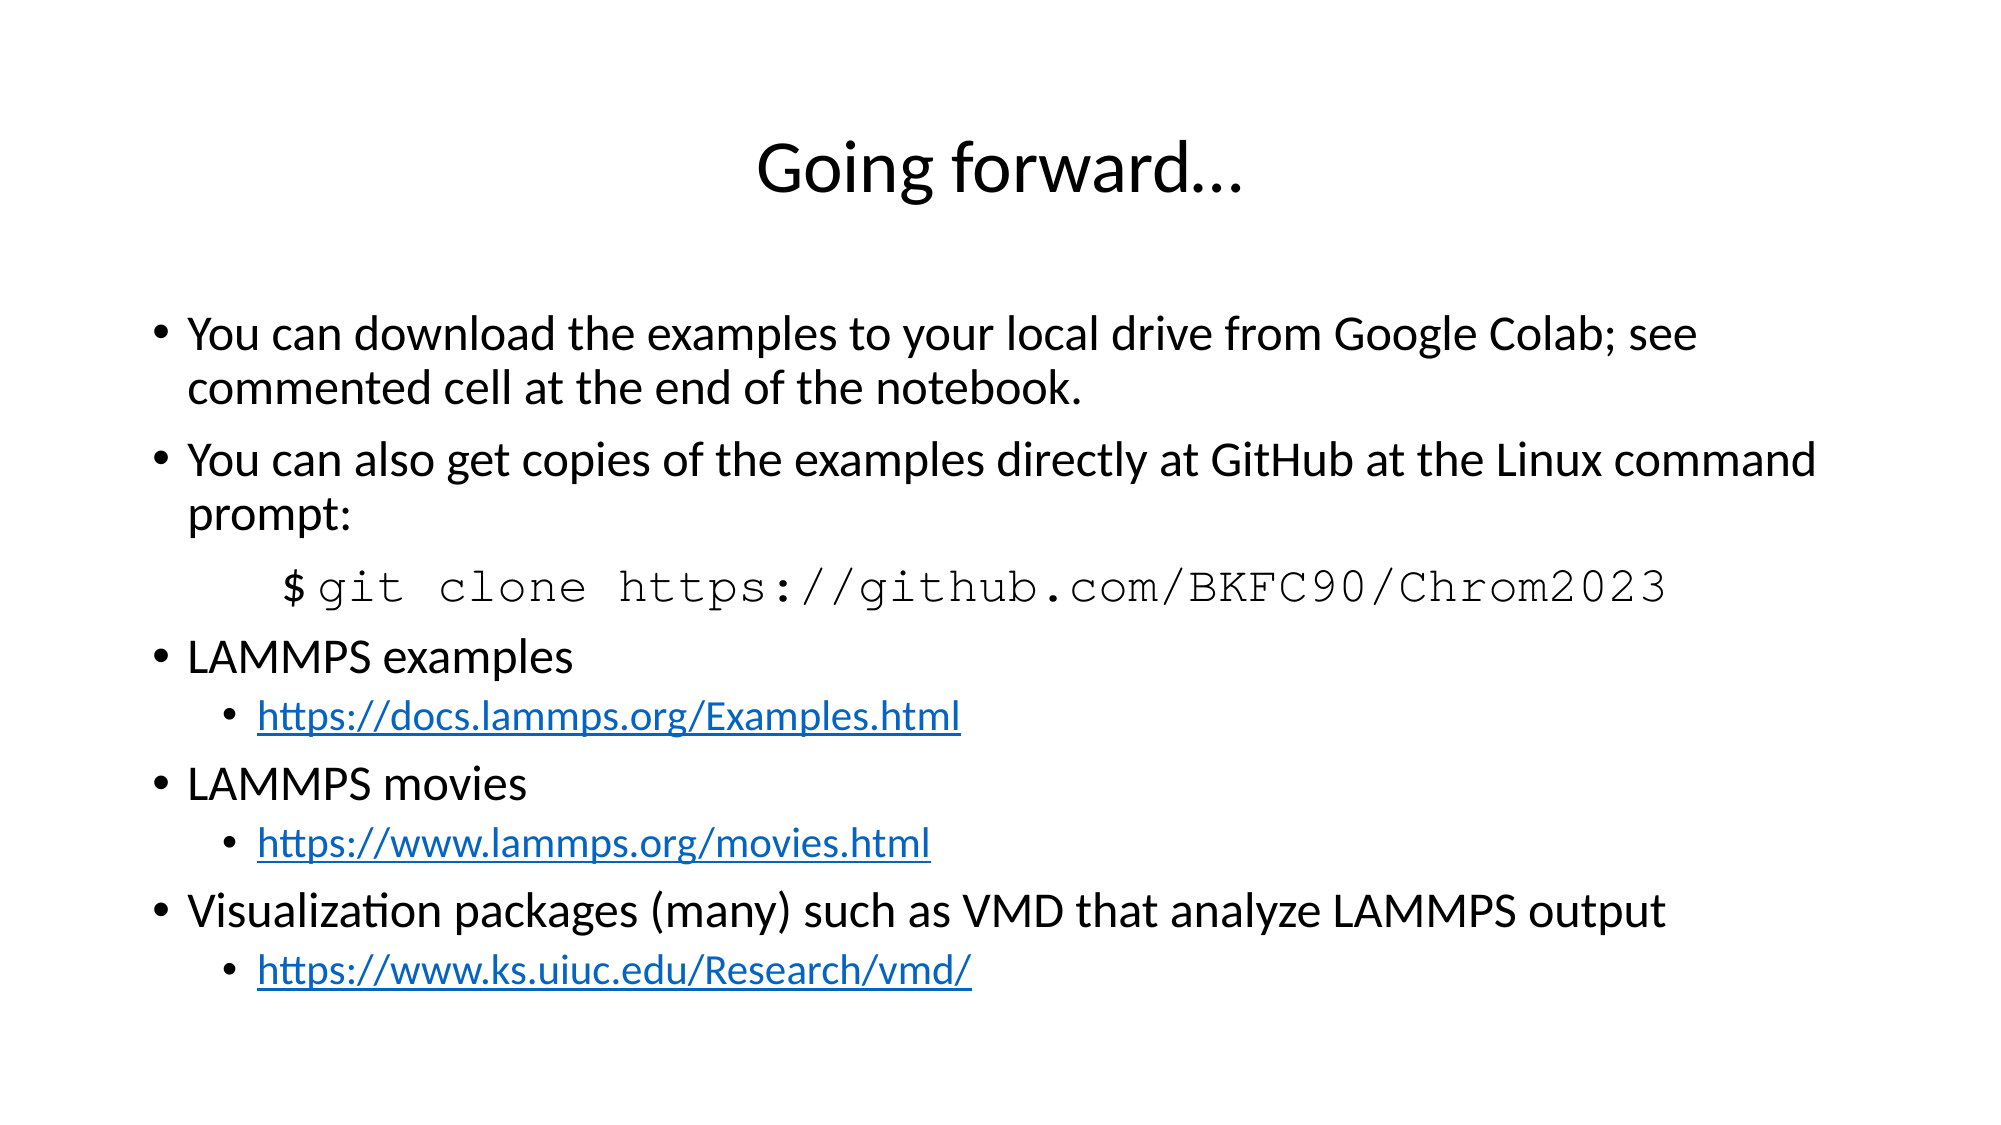

# Going forward…
You can download the examples to your local drive from Google Colab; see commented cell at the end of the notebook.
You can also get copies of the examples directly at GitHub at the Linux command prompt:
	$ git clone https://github.com/BKFC90/Chrom2023
LAMMPS examples
https://docs.lammps.org/Examples.html
LAMMPS movies
https://www.lammps.org/movies.html
Visualization packages (many) such as VMD that analyze LAMMPS output
https://www.ks.uiuc.edu/Research/vmd/